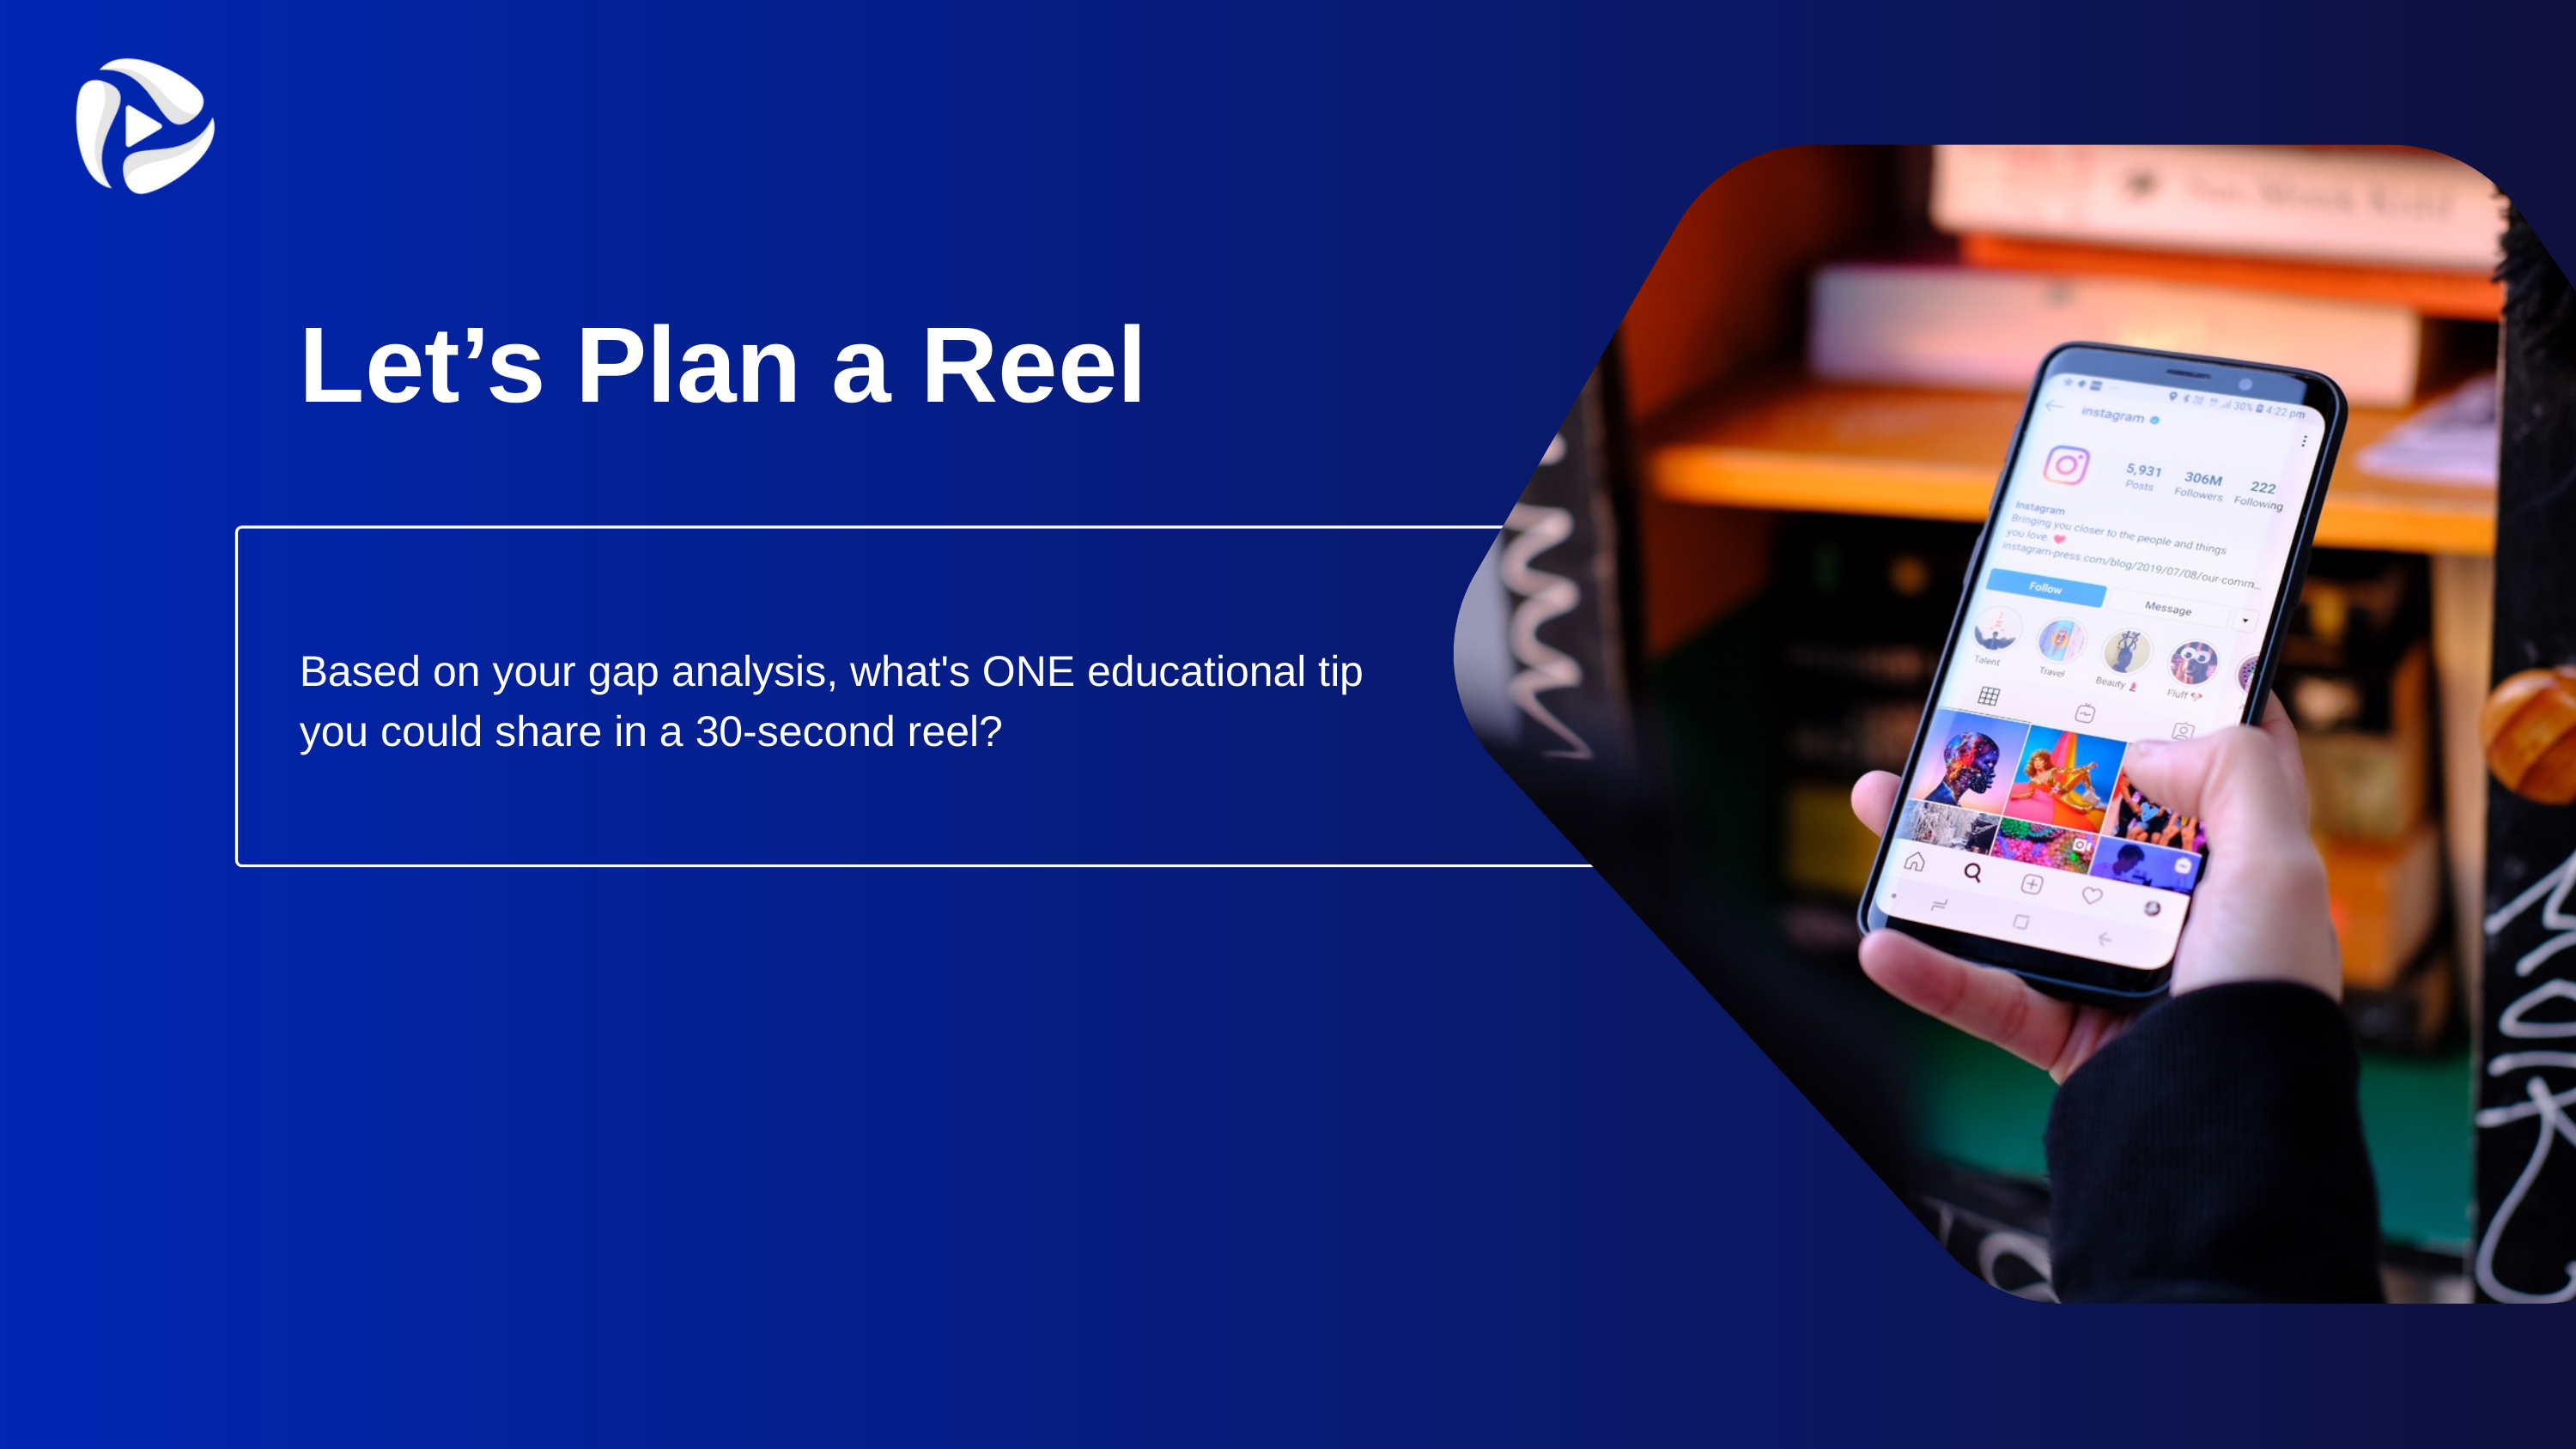

Let’s Plan a Reel

Based on your gap analysis, what's ONE educational tip you could share in a 30-second reel?